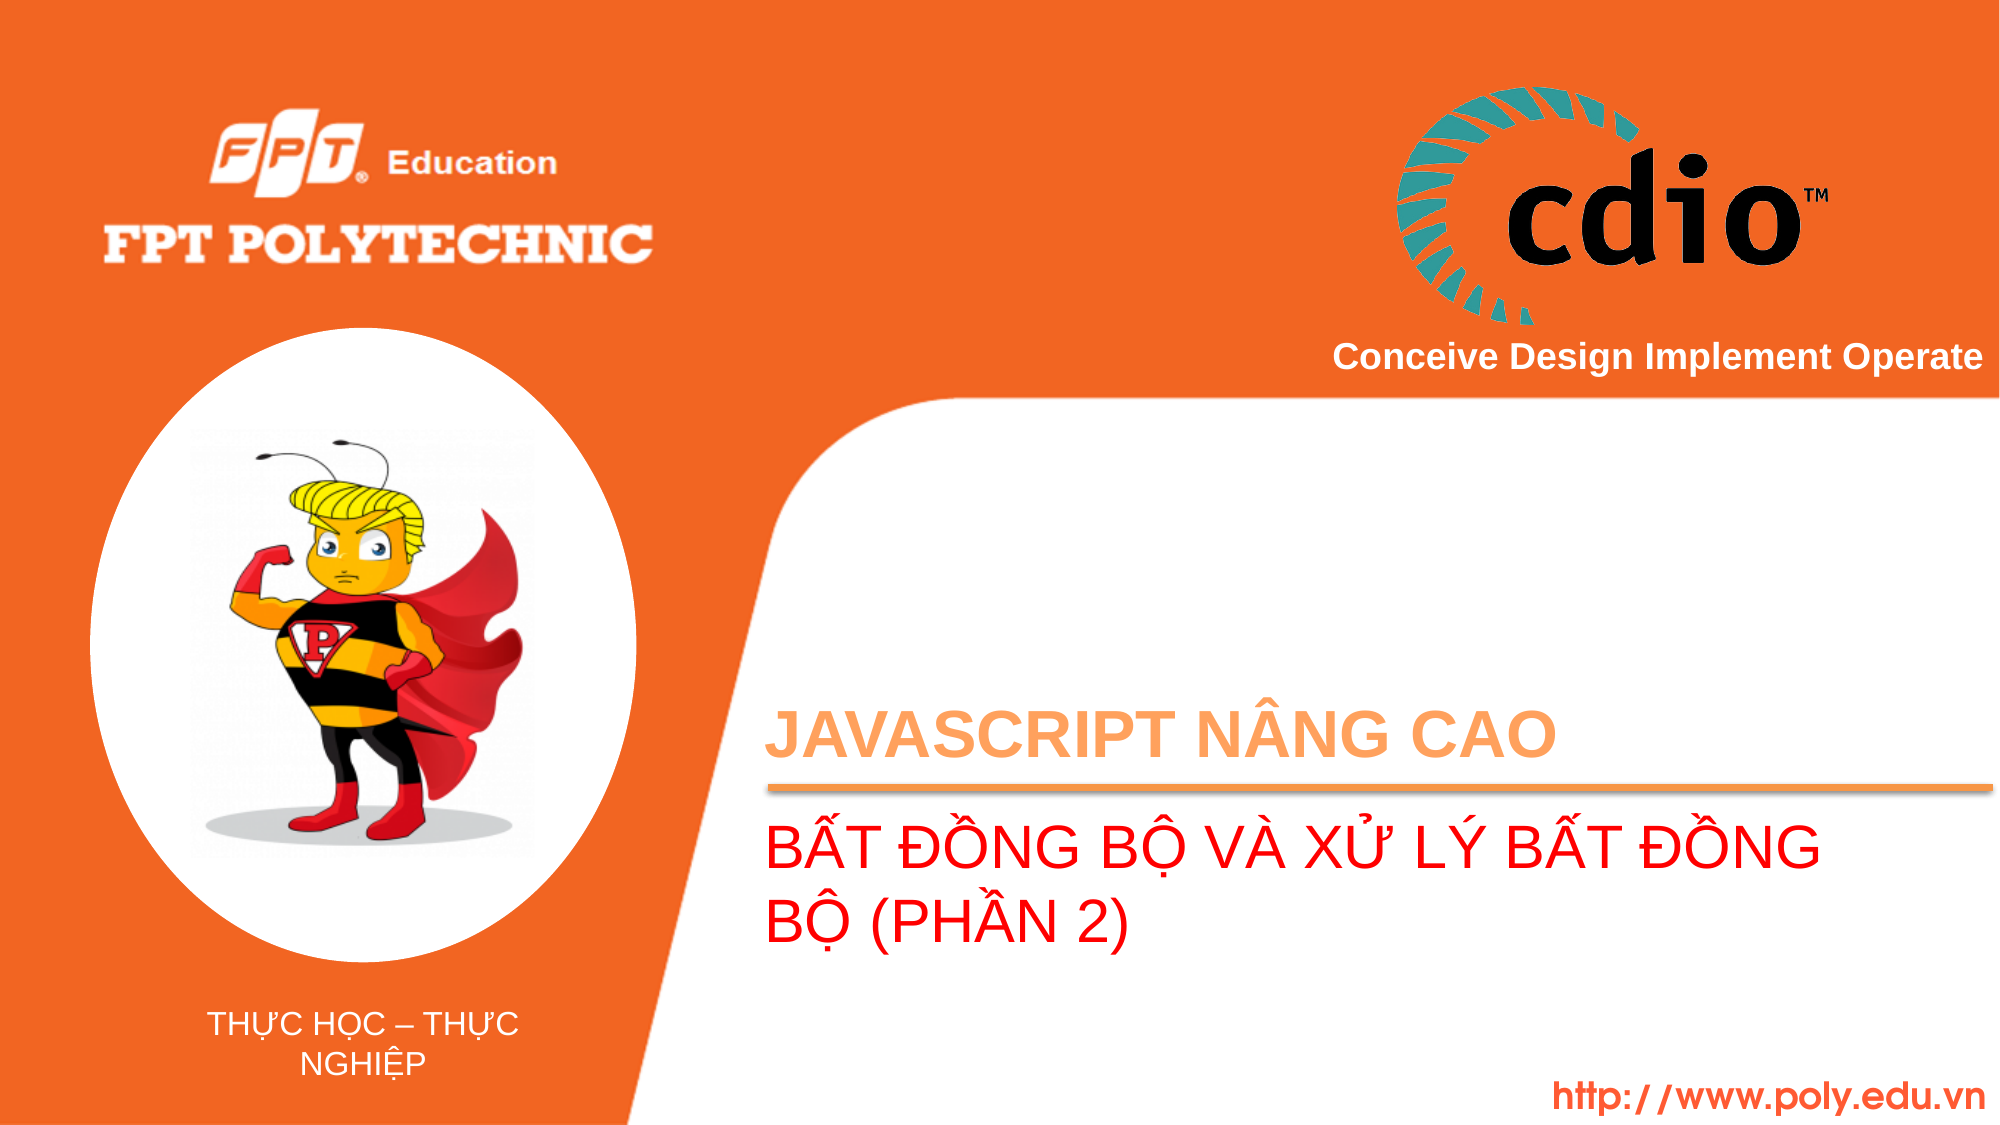

# JAVASCRIPT NÂNG CAO
Bất đồng bộ và xử lý bất đồng bộ (Phần 2)